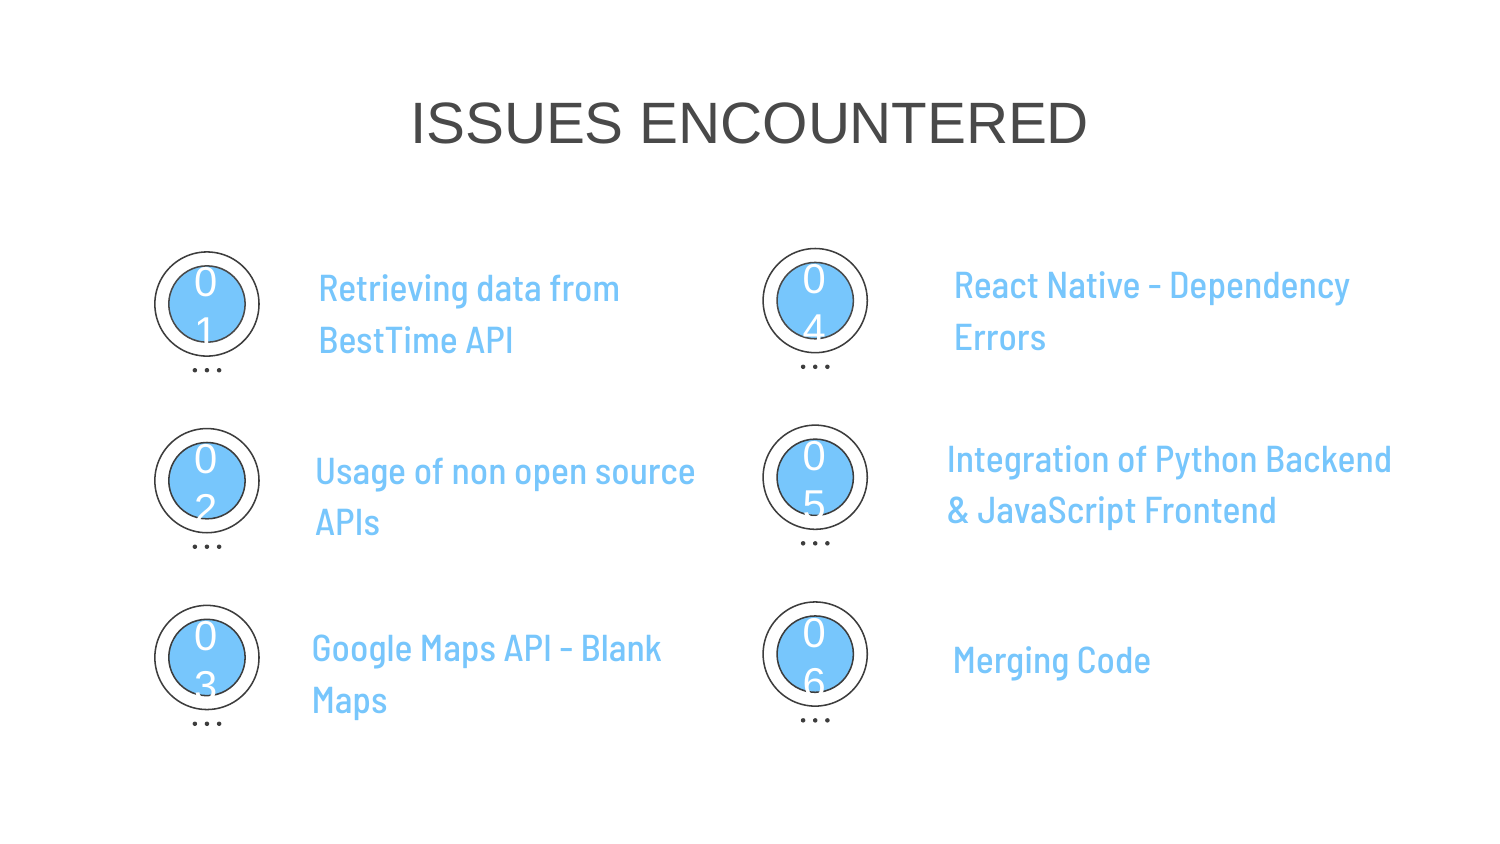

# ISSUES ENCOUNTERED
React Native - Dependency Errors
Retrieving data from BestTime API

04
01
Integration of Python Backend & JavaScript Frontend
Usage of non open source APIs

05
02

Google Maps API - Blank Maps

Merging Code
06
03